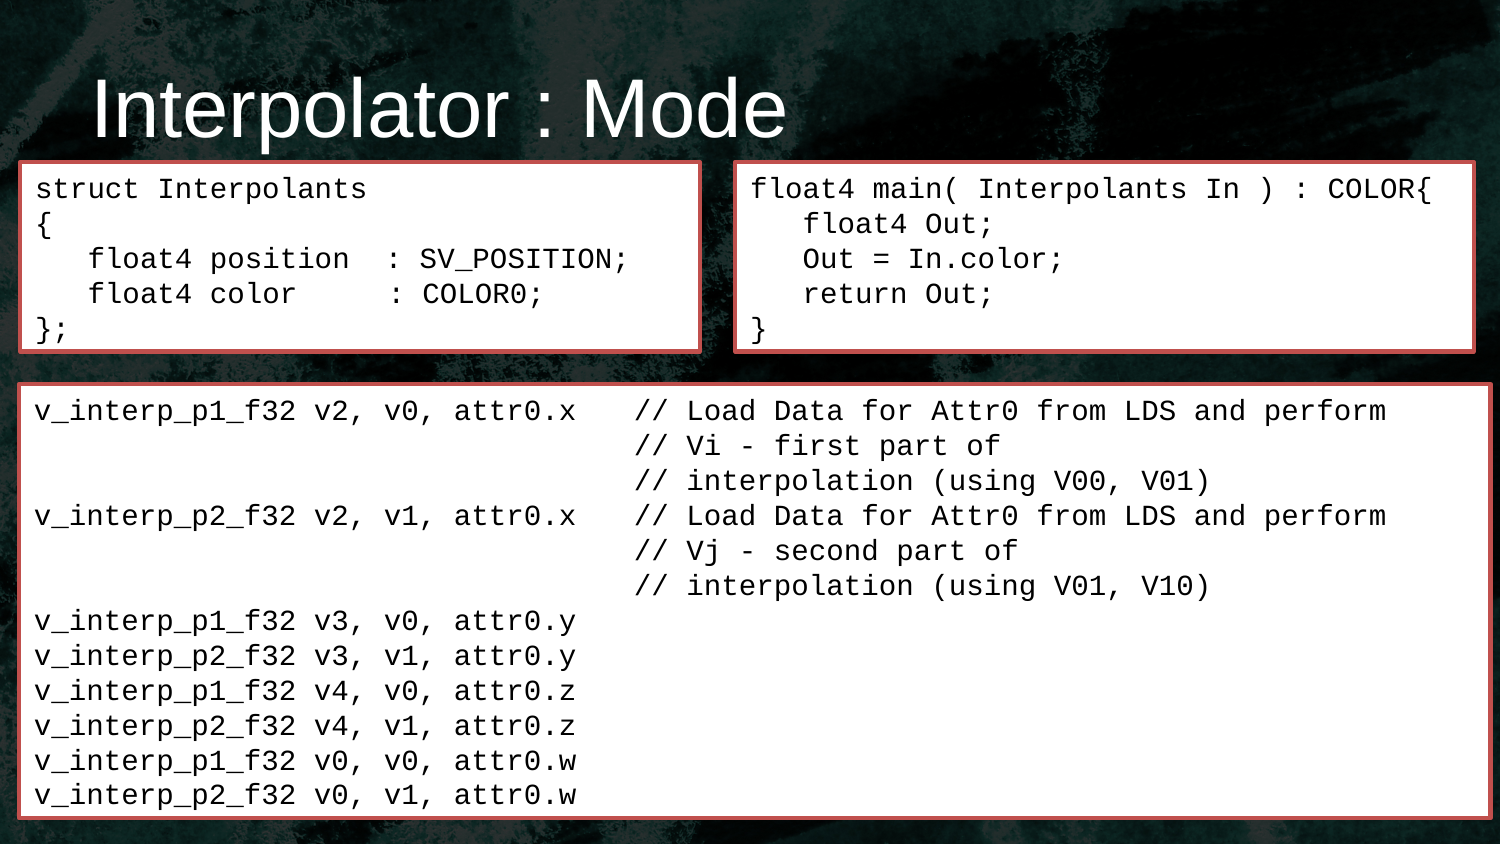

# Interpolator : Mode
struct Interpolants
{
   float4 position  : SV_POSITION;
   float4 color  	   : COLOR0;
};
float4 main( Interpolants In ) : COLOR{
   float4 Out;
   Out = In.color;
   return Out;
}
v_interp_p1_f32 v2, v0, attr0.x 	// Load Data for Attr0 from LDS and perform
				// Vi - first part of
	     		      	// interpolation (using V00, V01)
v_interp_p2_f32 v2, v1, attr0.x 	// Load Data for Attr0 from LDS and perform 				// Vj - second part of
				// interpolation (using V01, V10)
v_interp_p1_f32 v3, v0, attr0.y
v_interp_p2_f32 v3, v1, attr0.y
v_interp_p1_f32 v4, v0, attr0.z
v_interp_p2_f32 v4, v1, attr0.z
v_interp_p1_f32 v0, v0, attr0.w
v_interp_p2_f32 v0, v1, attr0.w